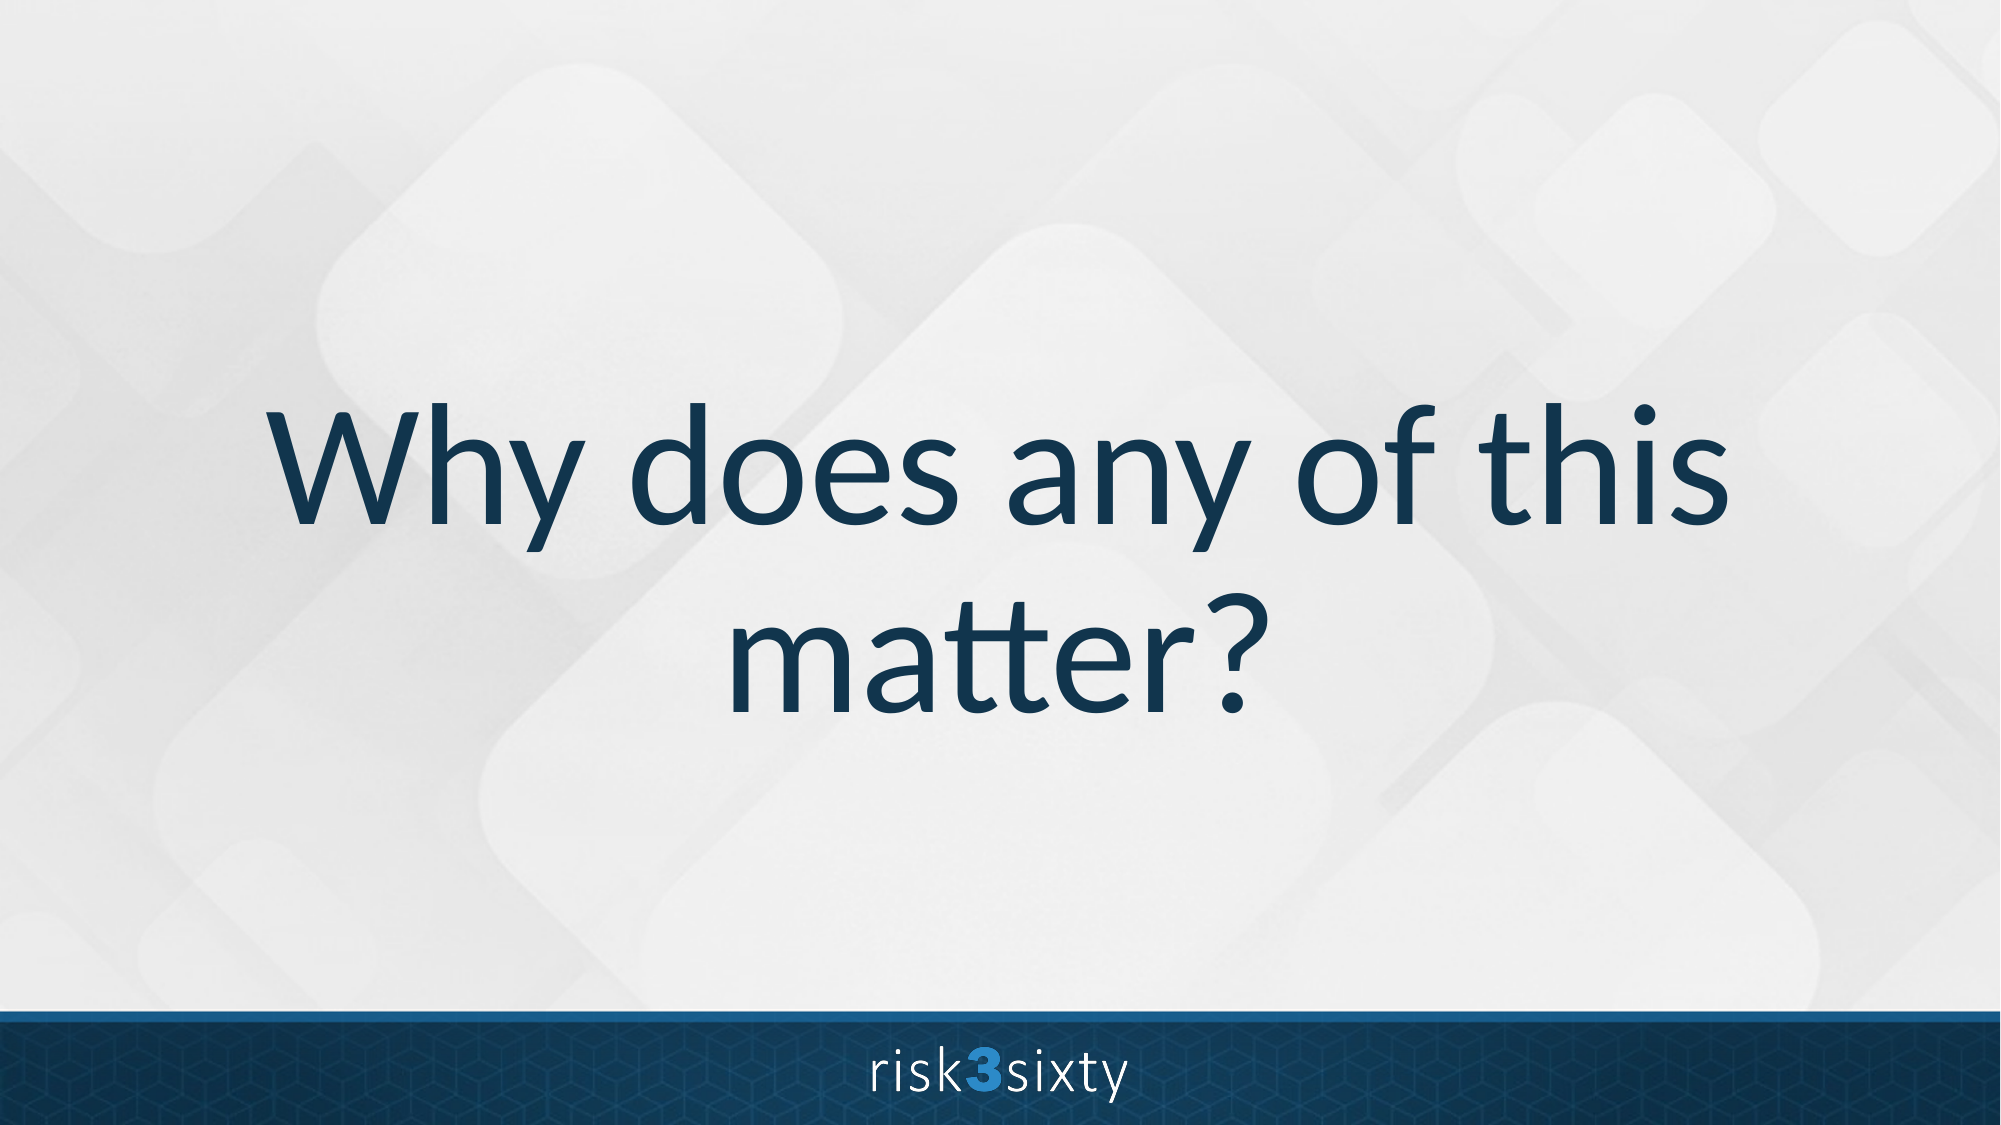

# Why does any of this matter?